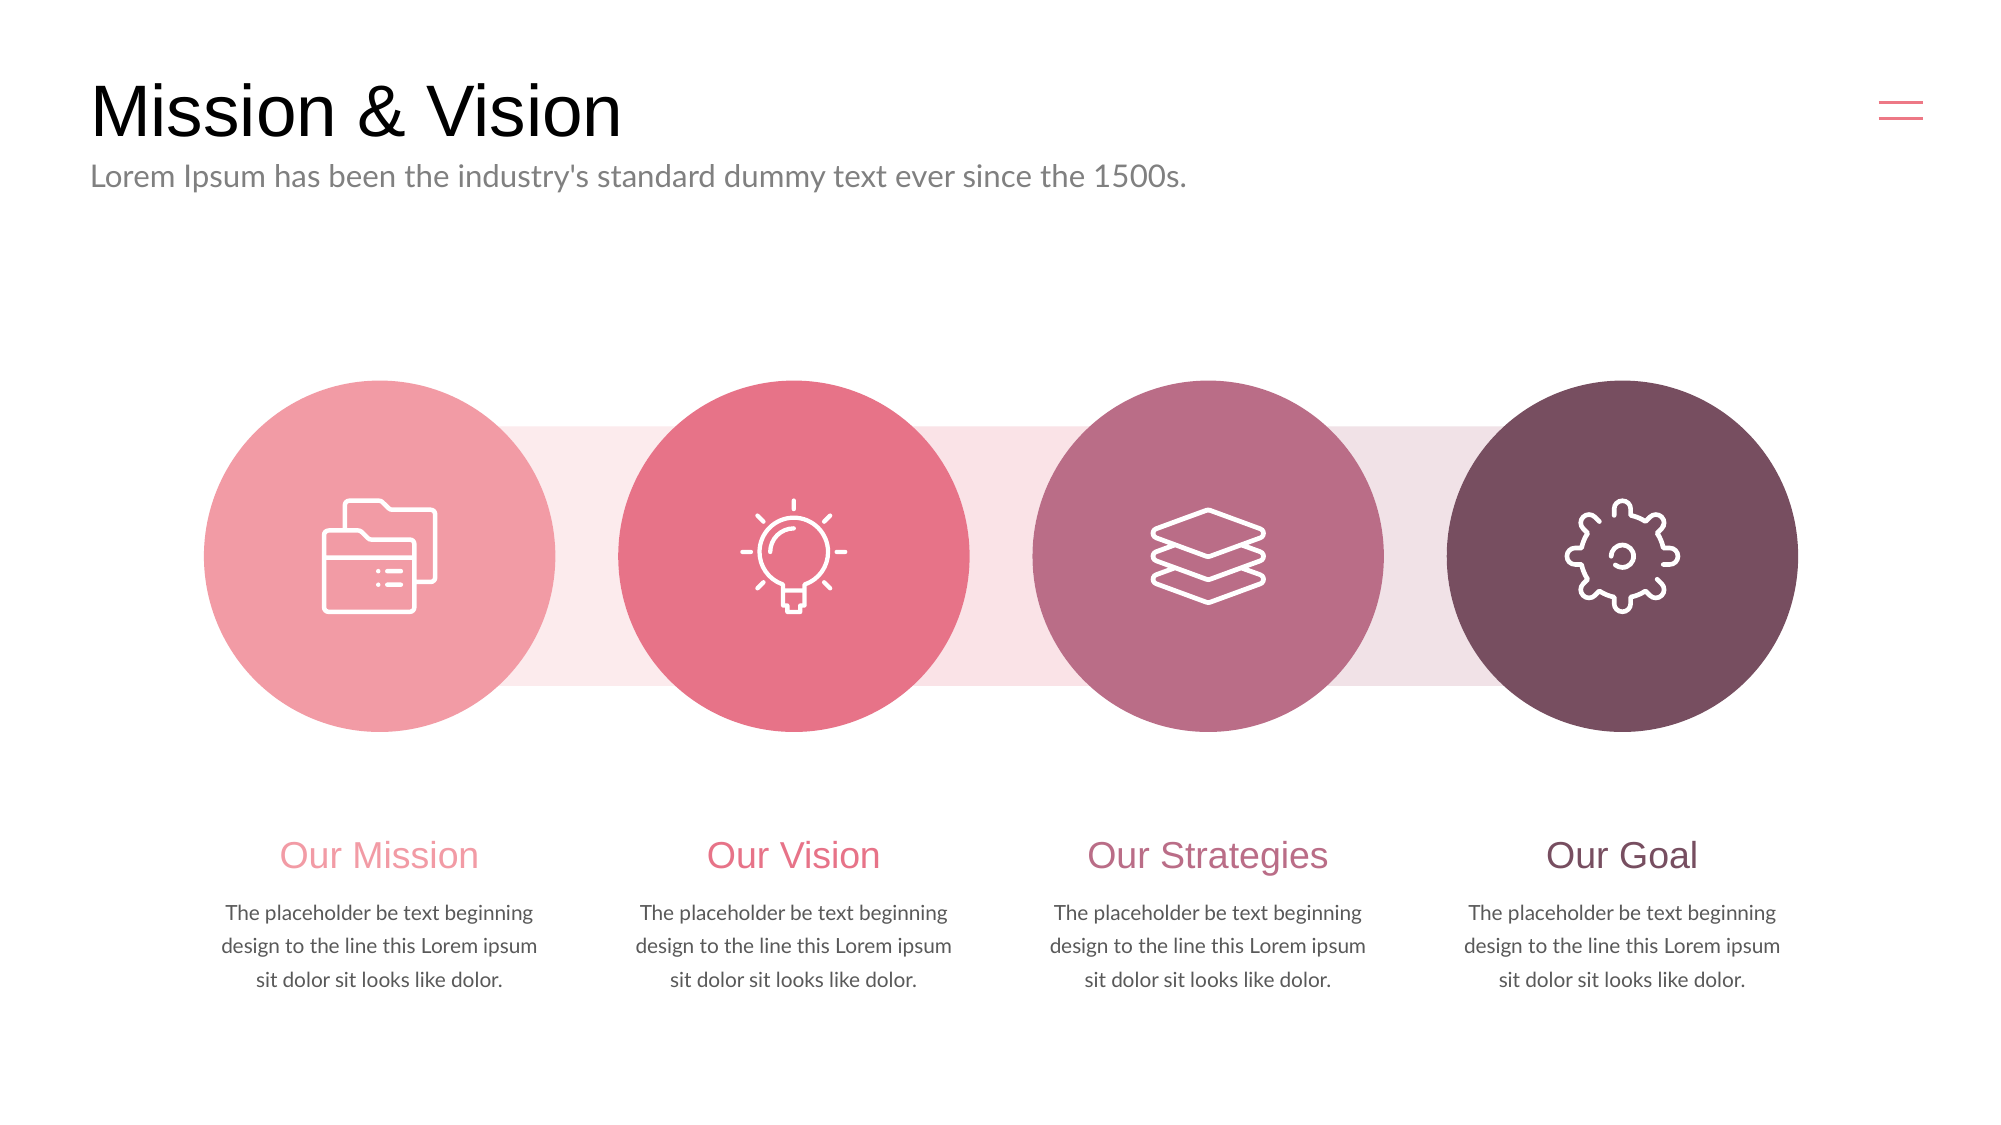

# Mission & Vision
Lorem Ipsum has been the industry's standard dummy text ever since the 1500s.

Our Mission
Our Vision
Our Strategies
Our Goal
The placeholder be text beginning design to the line this Lorem ipsum sit dolor sit looks like dolor.
The placeholder be text beginning design to the line this Lorem ipsum sit dolor sit looks like dolor.
The placeholder be text beginning design to the line this Lorem ipsum sit dolor sit looks like dolor.
The placeholder be text beginning design to the line this Lorem ipsum sit dolor sit looks like dolor.